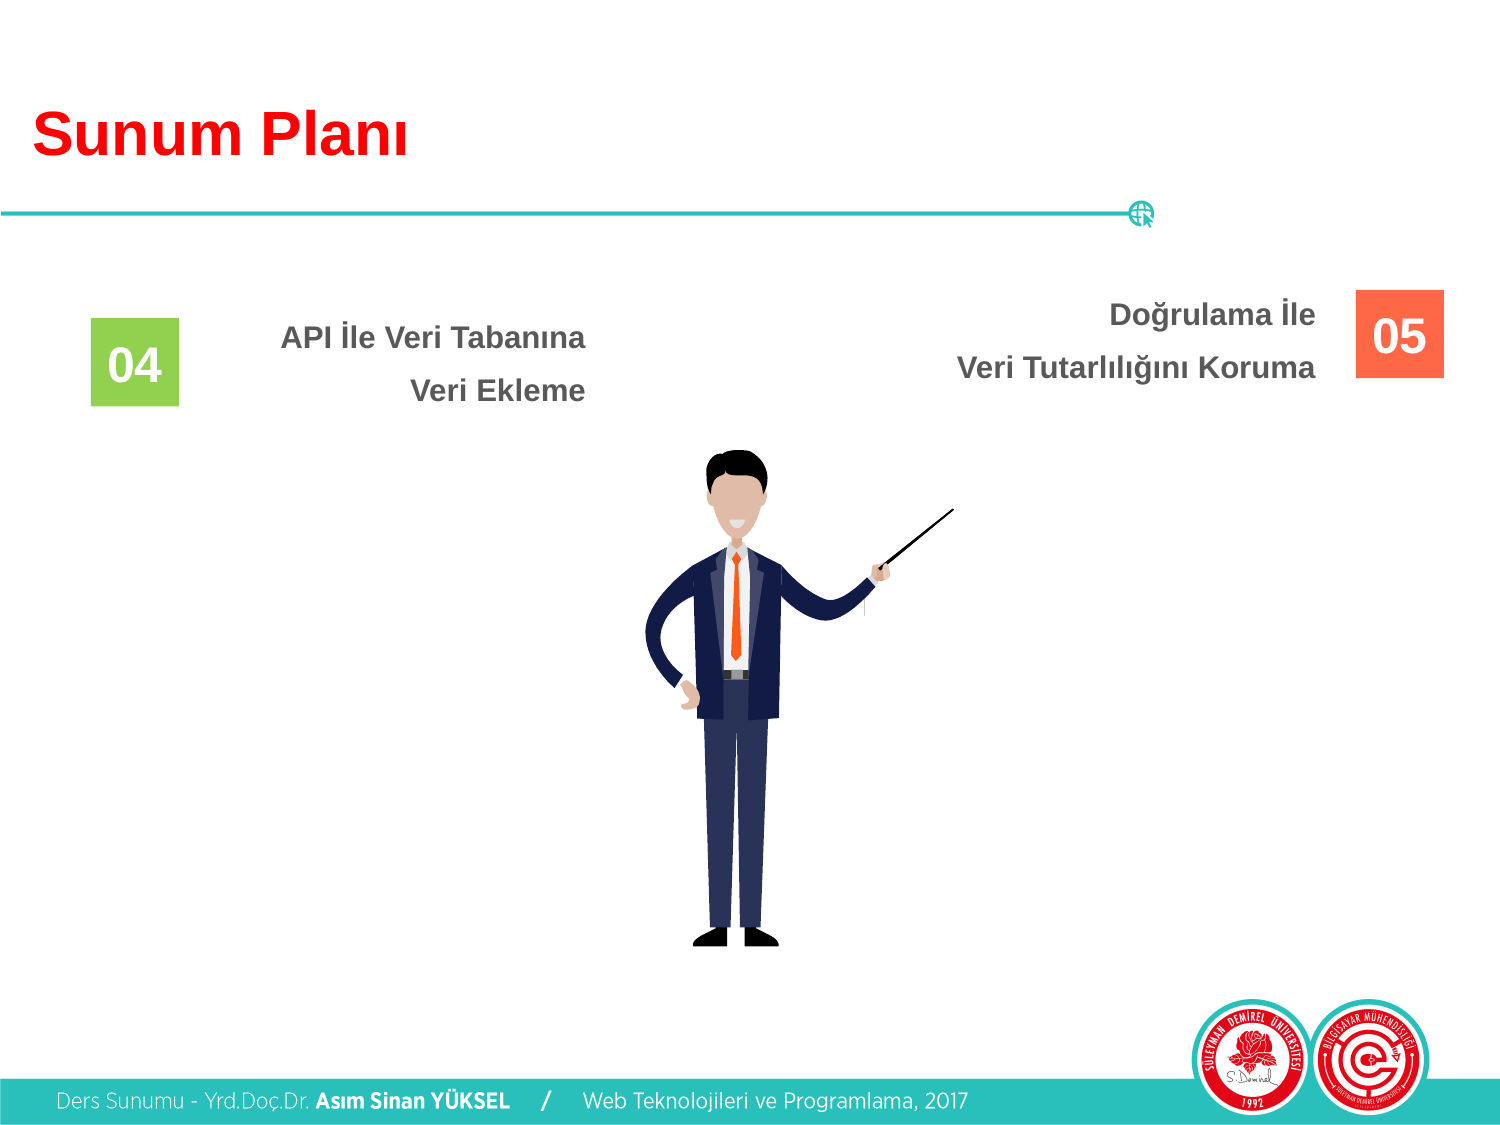

Sunum Planı
Doğrulama İle
Veri Tutarlılığını Koruma
05
API İle Veri Tabanına
Veri Ekleme
04